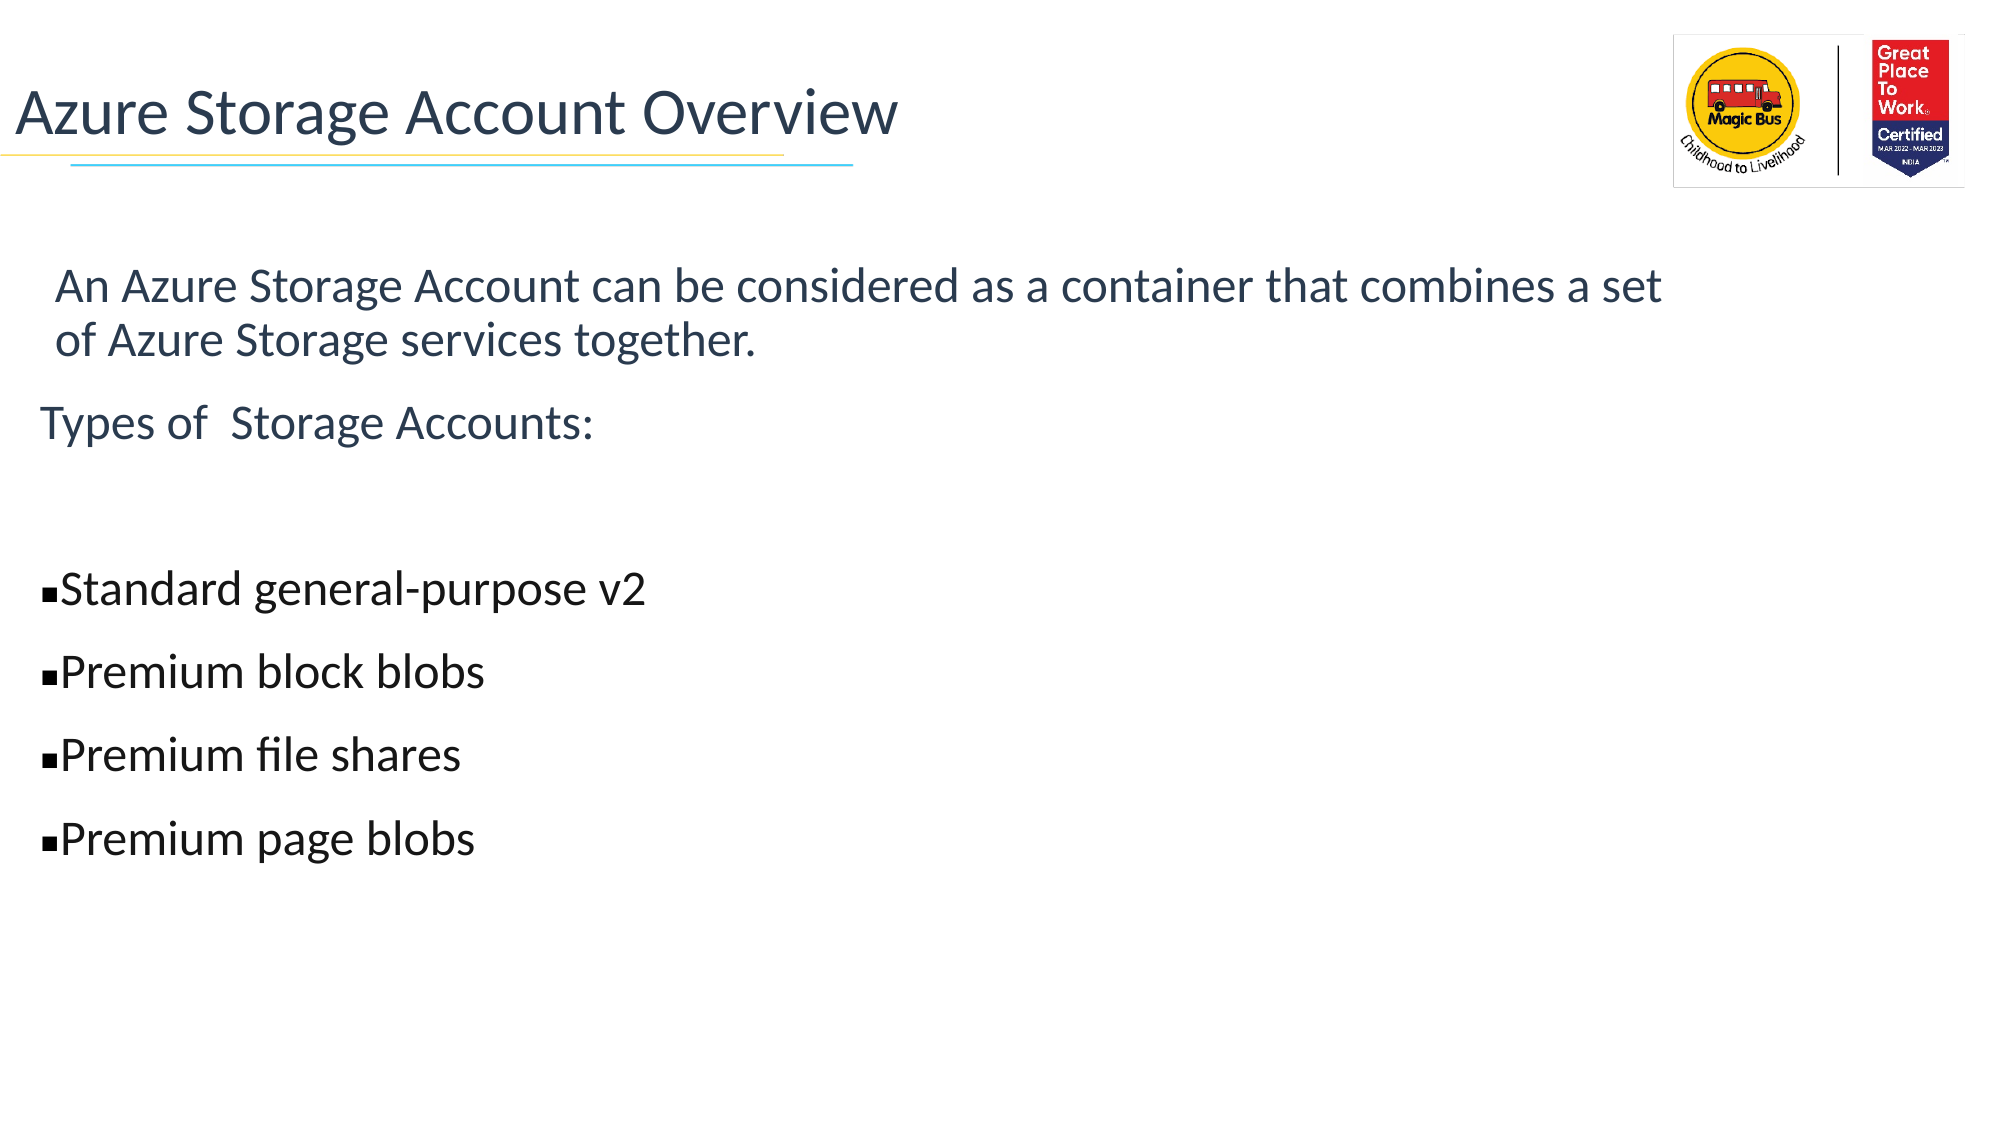

# Azure Storage Account Overview

An Azure Storage Account can be considered as a container that combines a set of Azure Storage services together.
Types of  Storage Accounts:

Standard general-purpose v2
Premium block blobs
Premium file shares
Premium page blobs